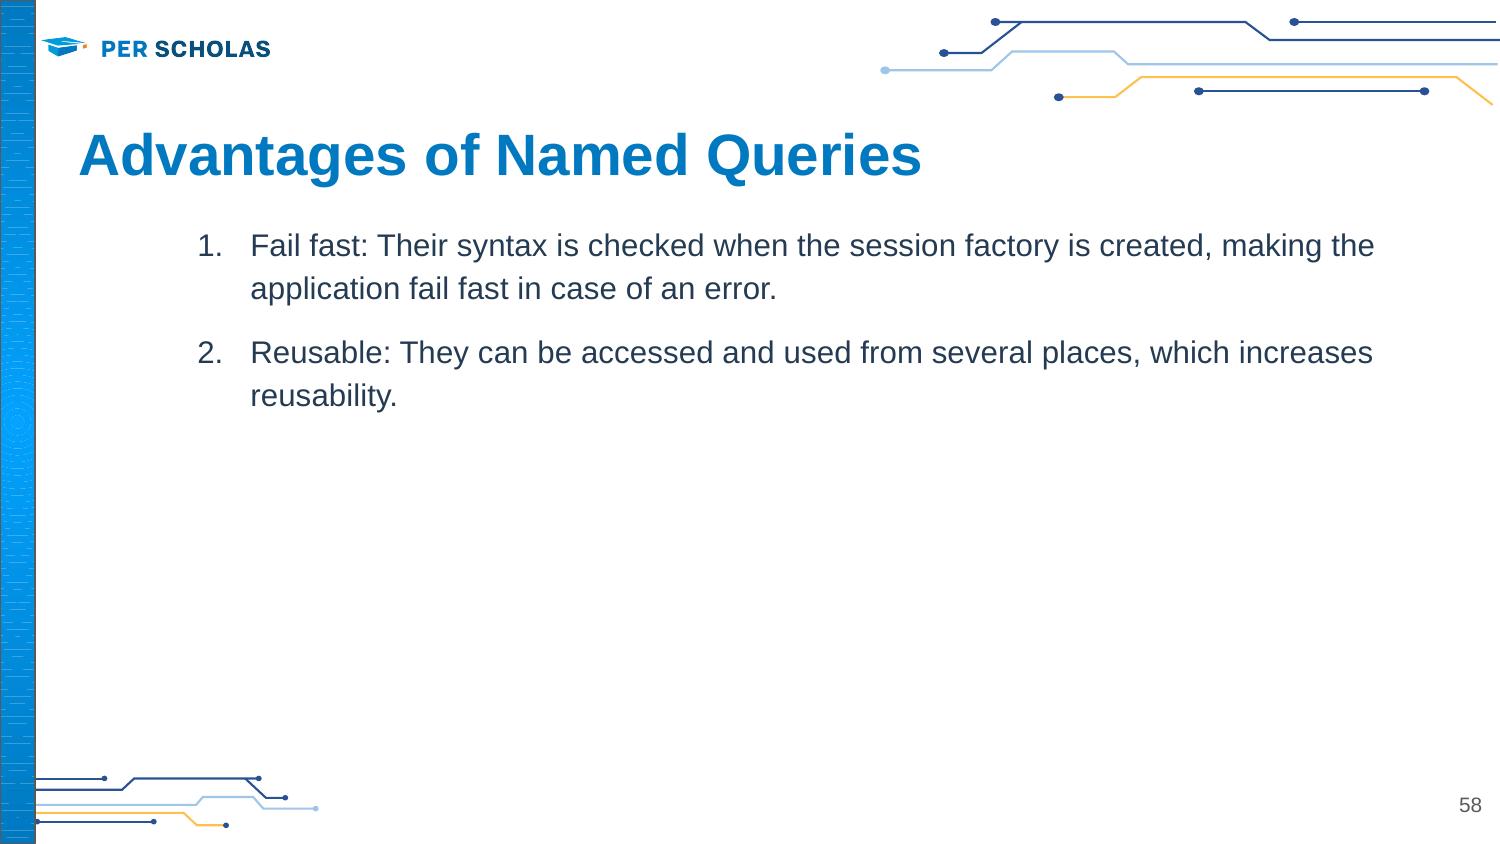

# Advantages of Named Queries
Fail fast: Their syntax is checked when the session factory is created, making the application fail fast in case of an error.
Reusable: They can be accessed and used from several places, which increases reusability.